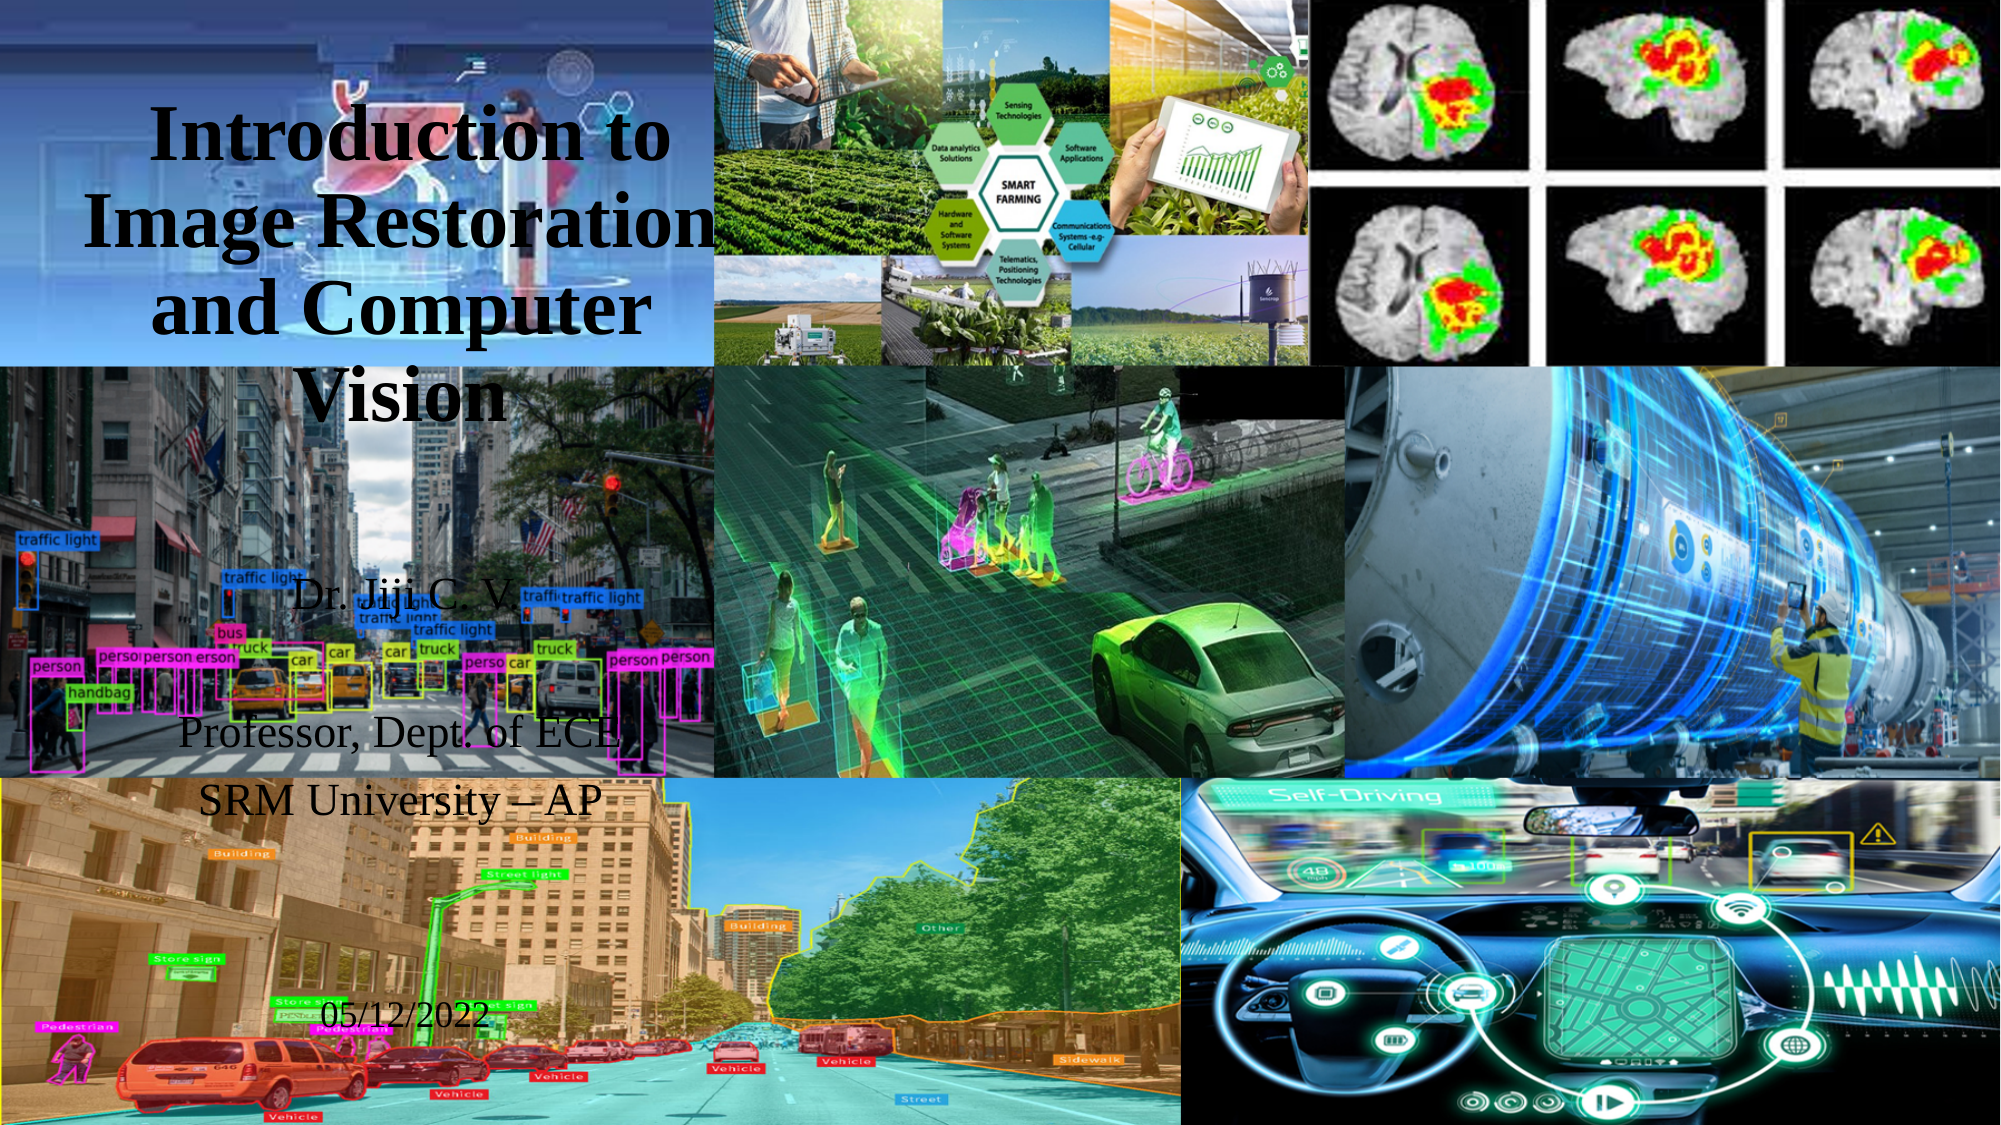

# Introduction to Image Restoration and Computer Vision
Dr. Jiji C. V.

Professor, Dept. of ECE,
SRM University – AP
05/12/2022